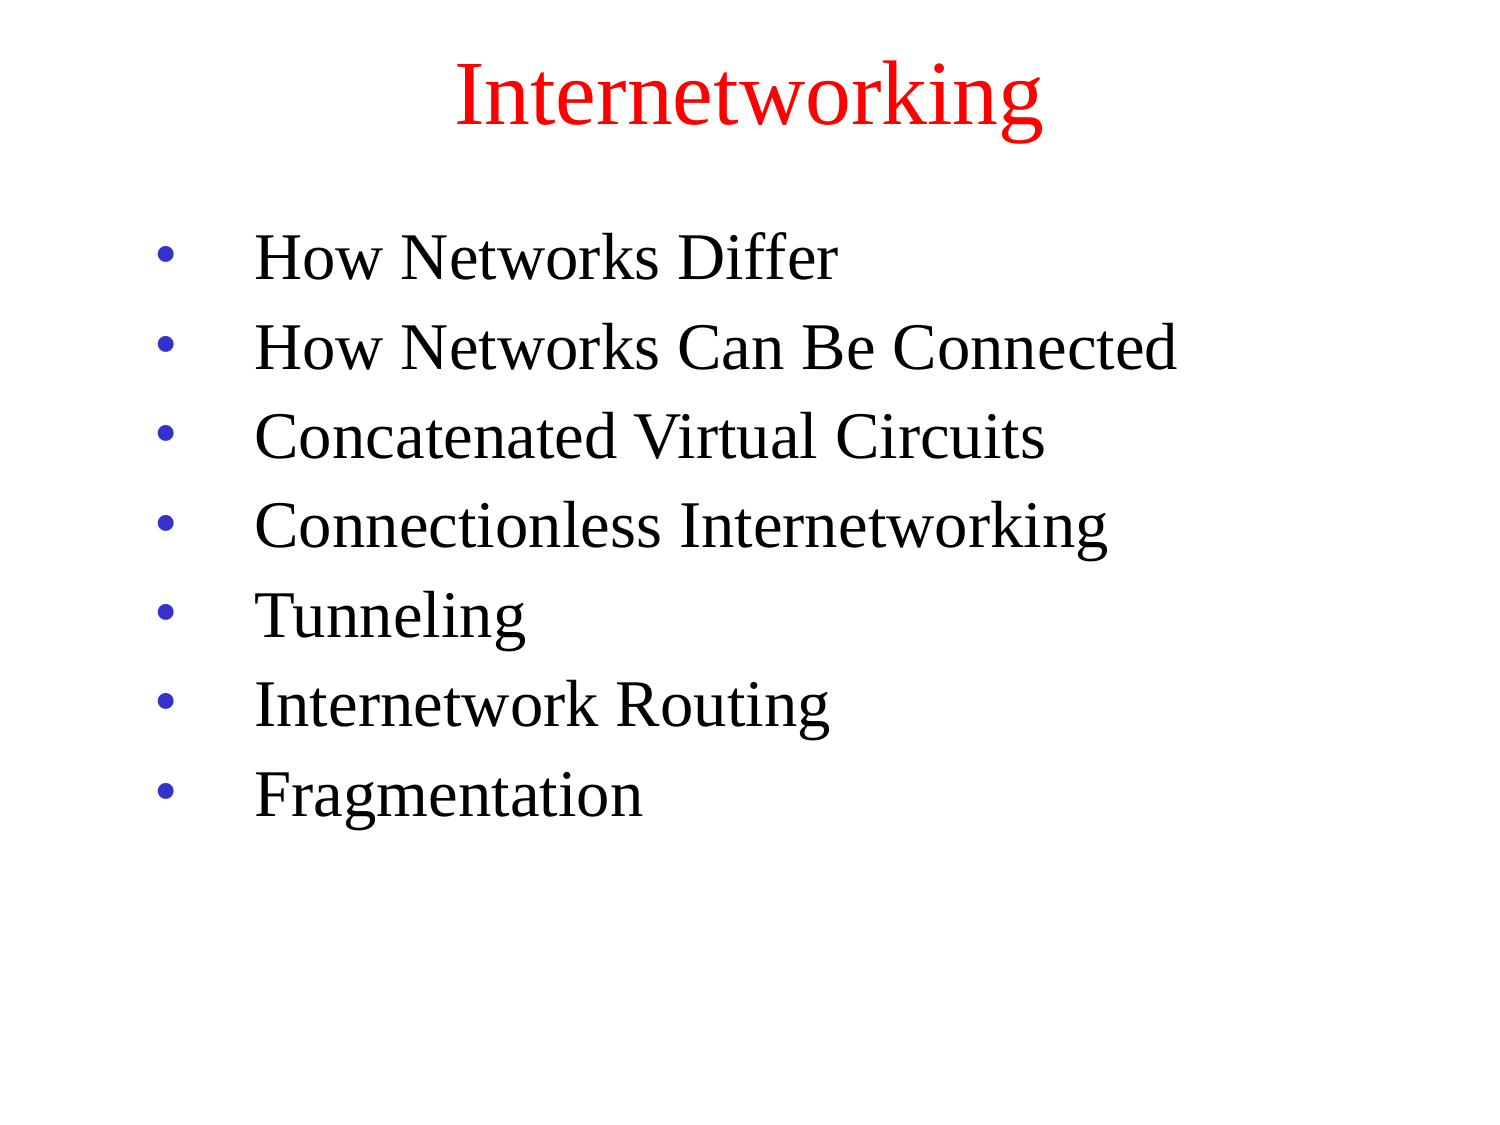

Internetworking
How Networks Differ
How Networks Can Be Connected
Concatenated Virtual Circuits
Connectionless Internetworking
Tunneling
Internetwork Routing
Fragmentation